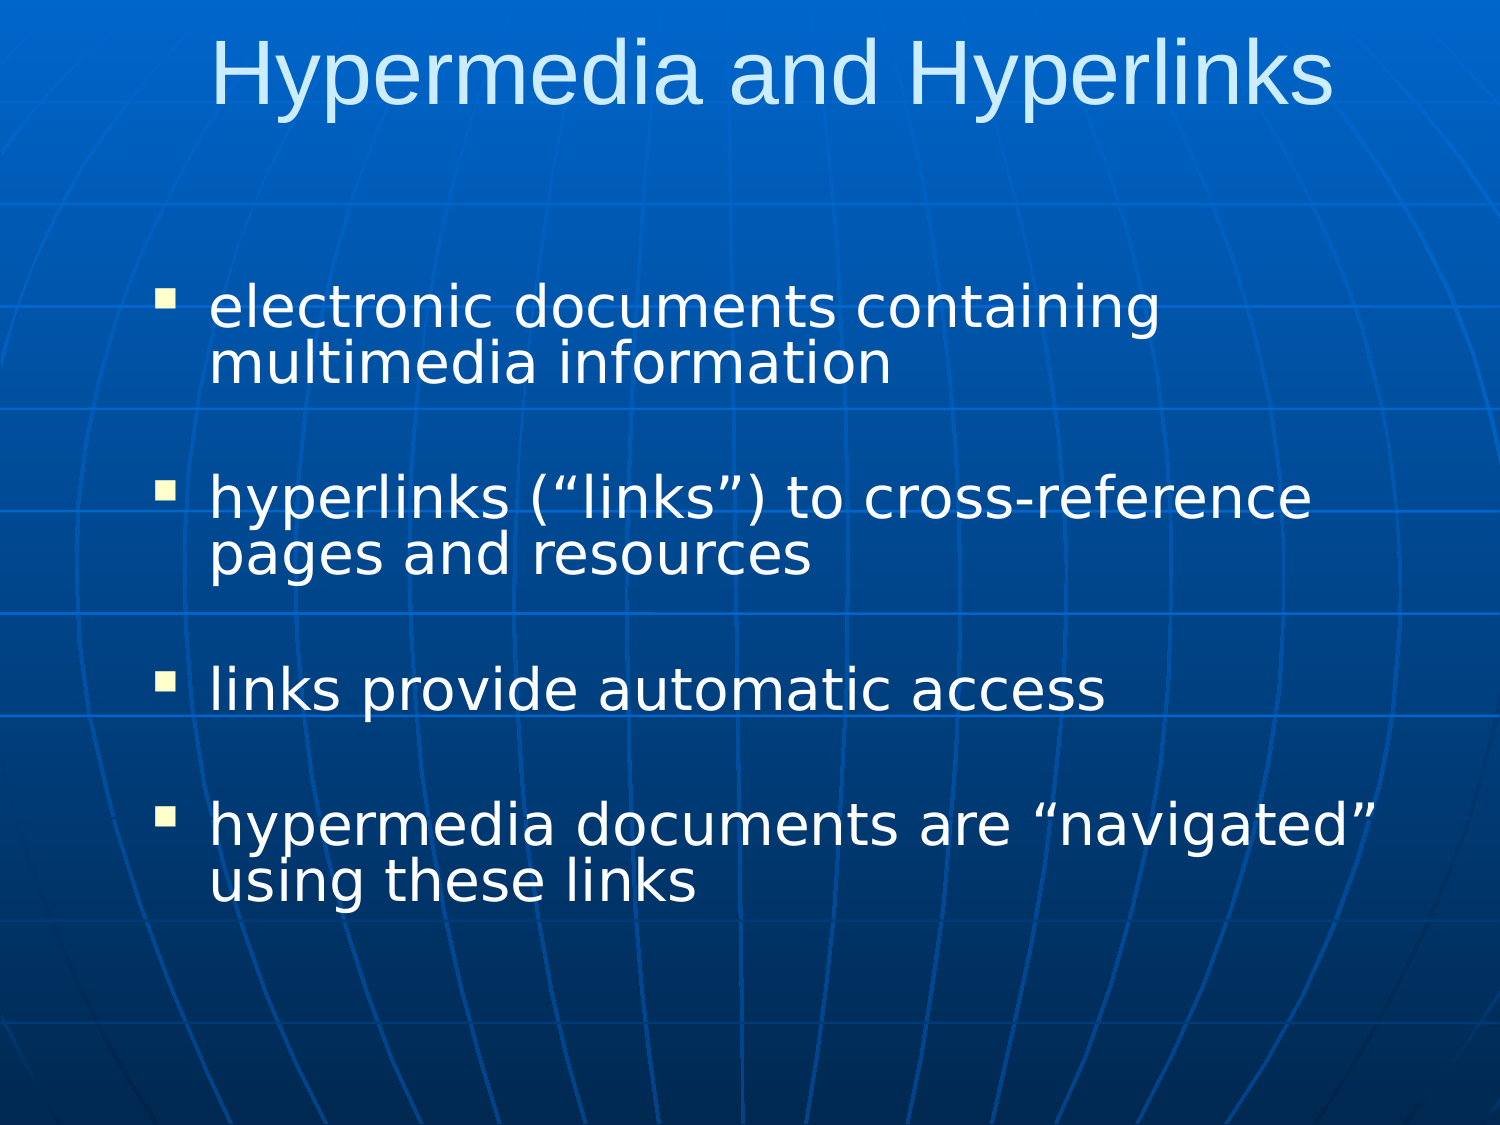

# Hypermedia and Hyperlinks
electronic documents containing multimedia information

hyperlinks (“links”) to cross-reference pages and resources

links provide automatic access

hypermedia documents are “navigated” using these links